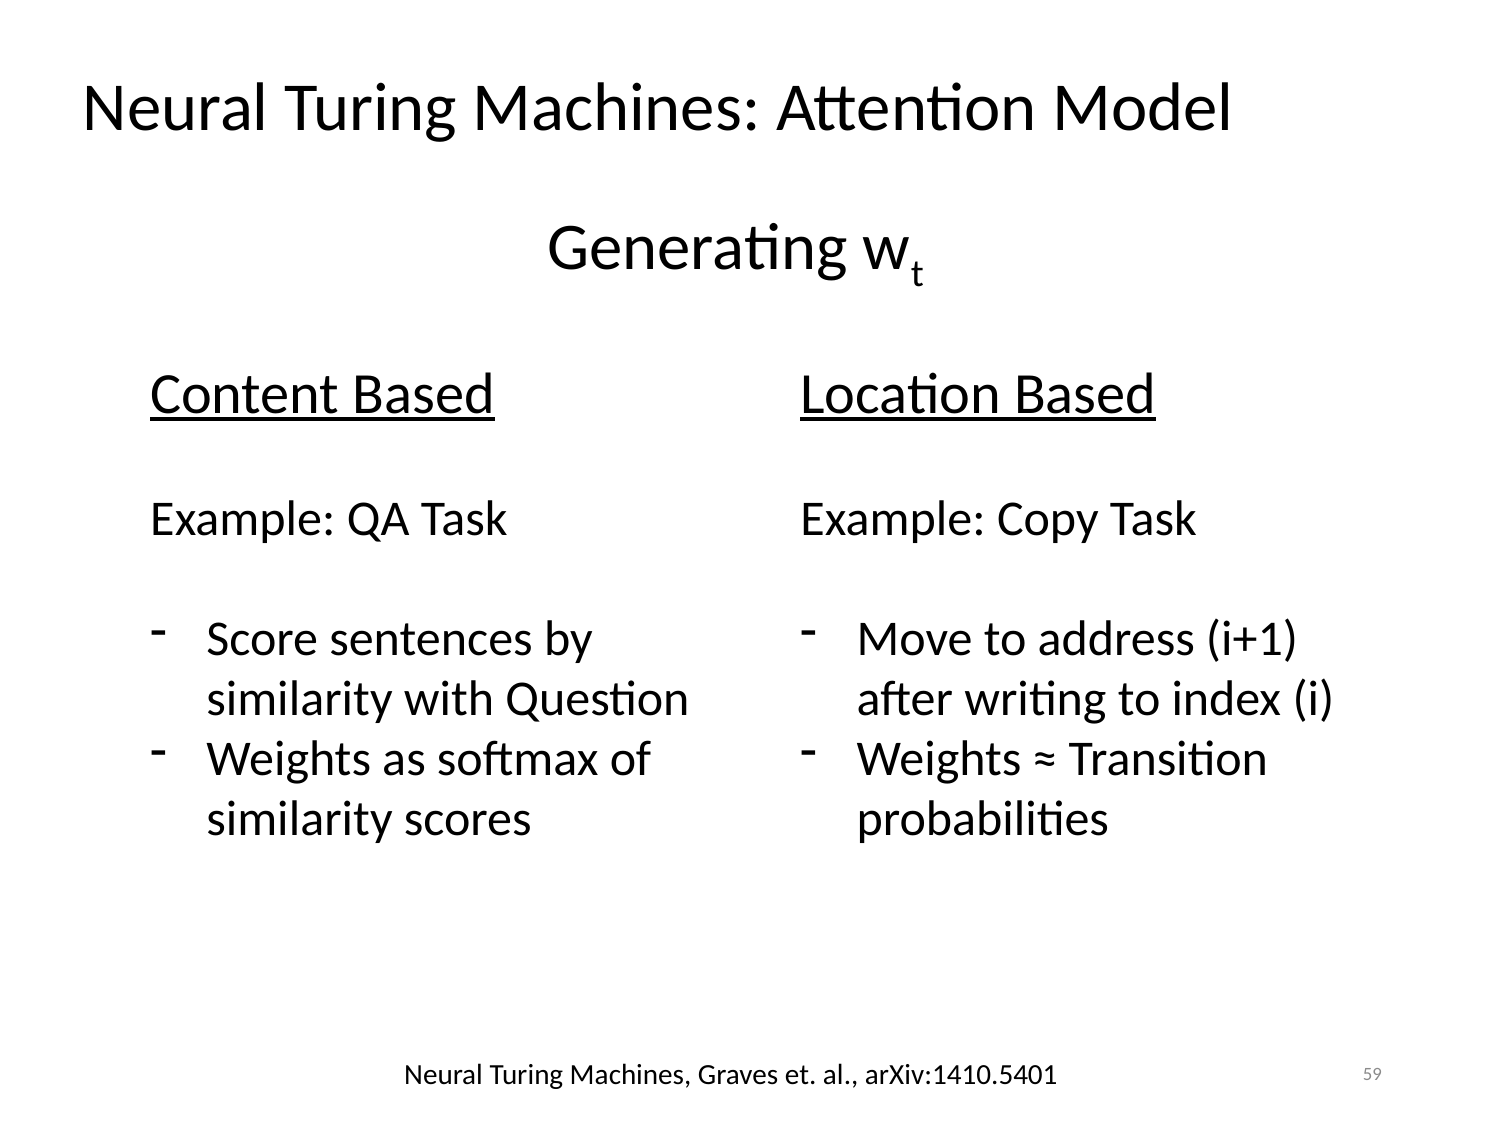

# Neural Turing Machines: Attention Model
Generating wt
Content Based

Example: QA Task

Score sentences by similarity with Question
Weights as softmax of similarity scores

Location Based

Example: Copy Task

Move to address (i+1) after writing to index (i)
Weights ≈ Transition probabilities

59
Neural Turing Machines, Graves et. al., arXiv:1410.5401